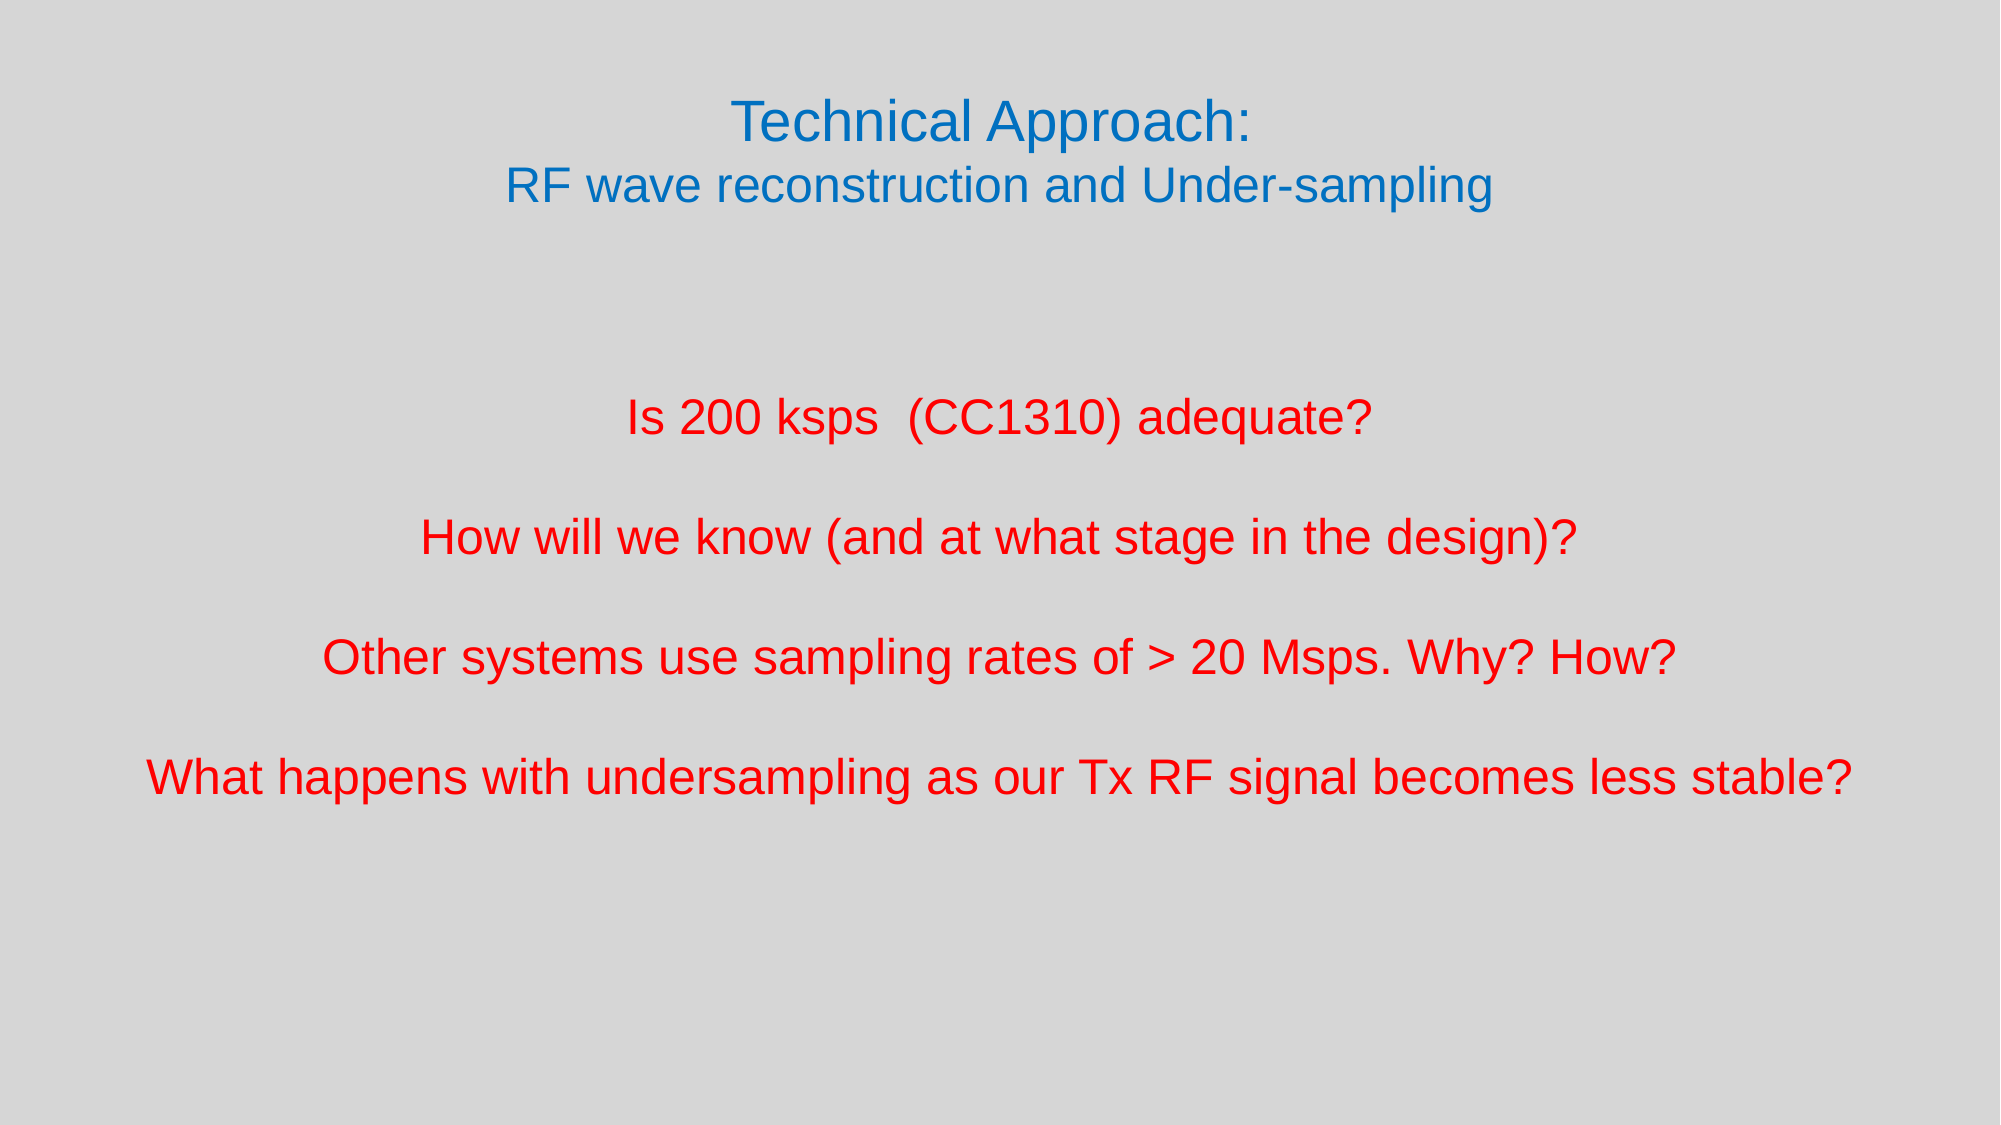

Technical Approach:
RF wave reconstruction and Under-sampling
Is 200 ksps  (CC1310) adequate?

How will we know (and at what stage in the design)?

Other systems use sampling rates of > 20 Msps. Why? How?

What happens with undersampling as our Tx RF signal becomes less stable?